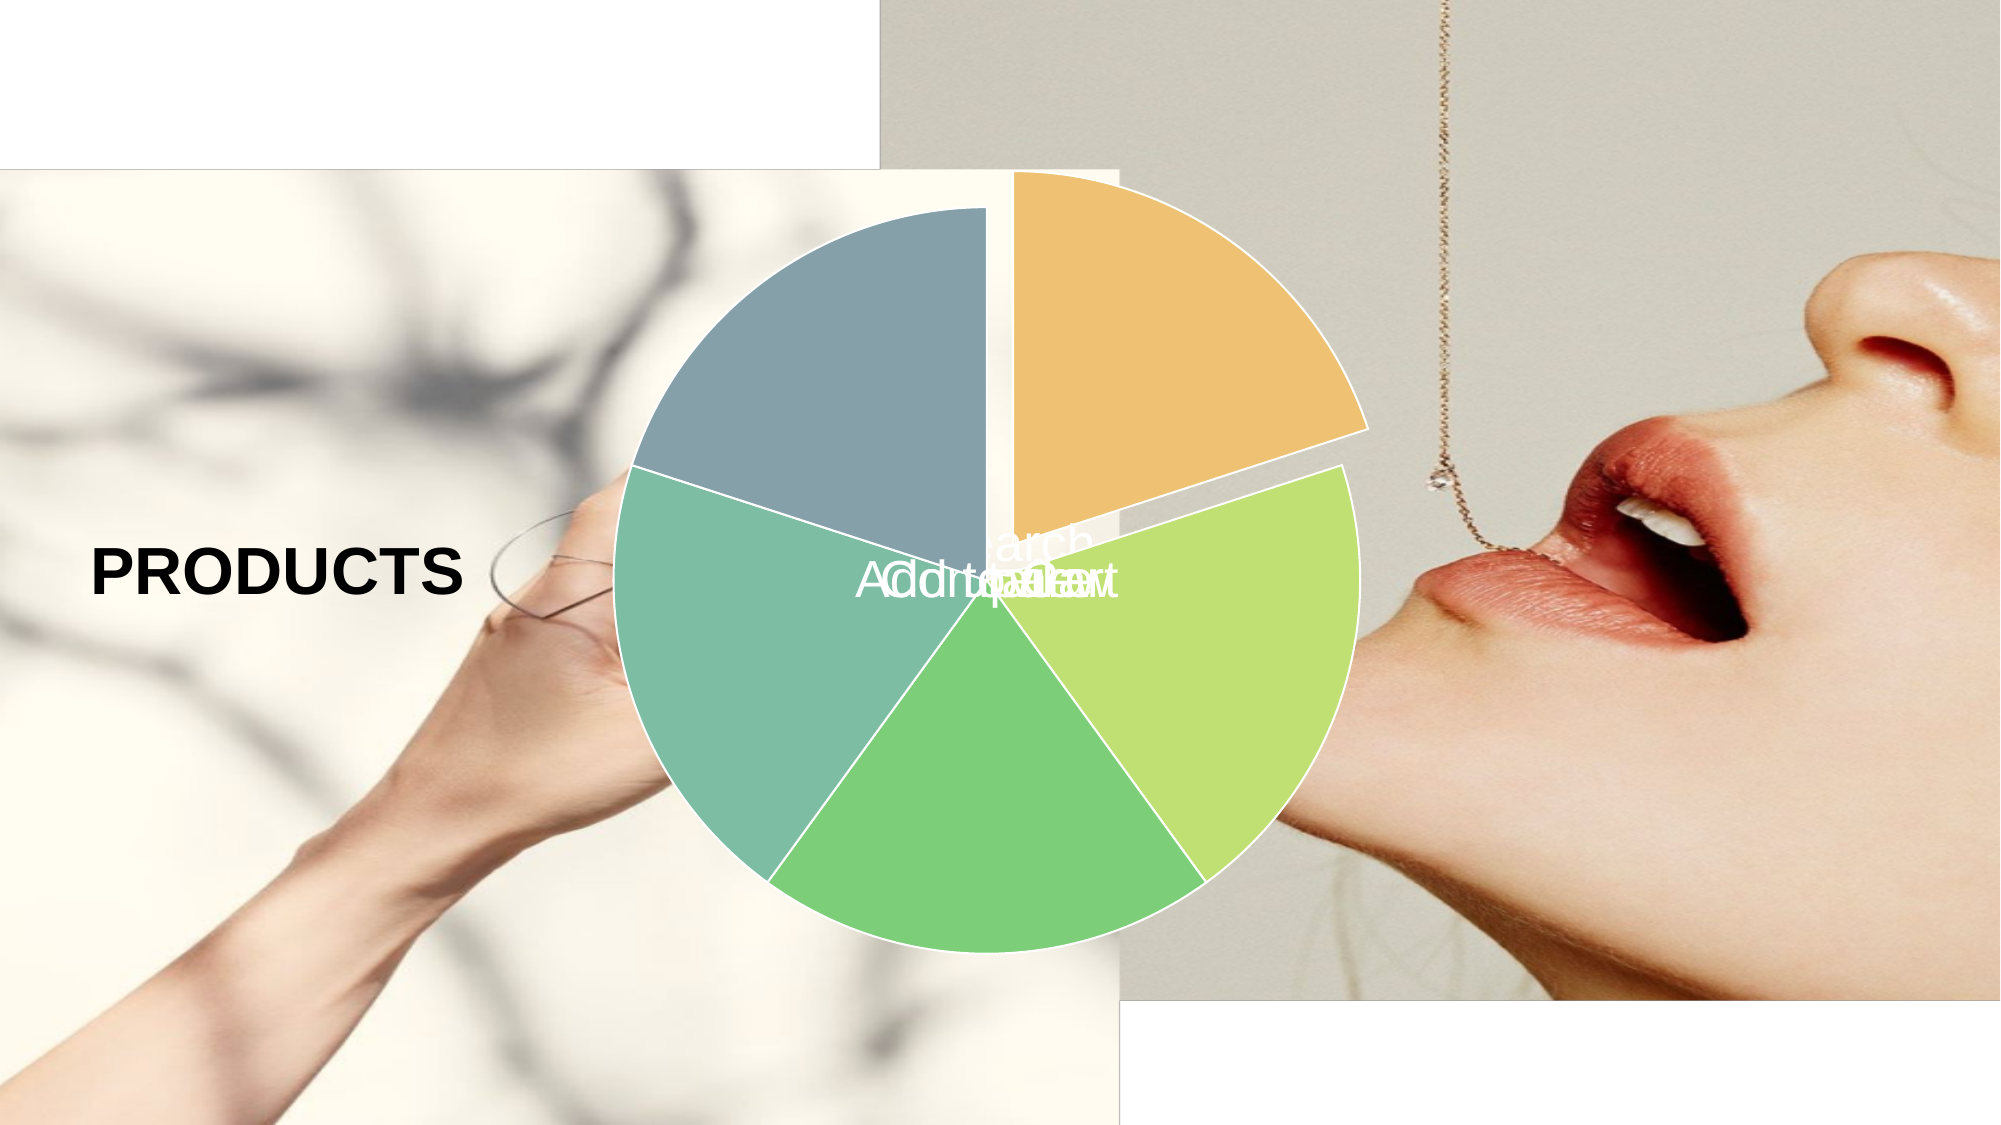

Search
Quick view
Detail
Compare
Add to Cart
# Products